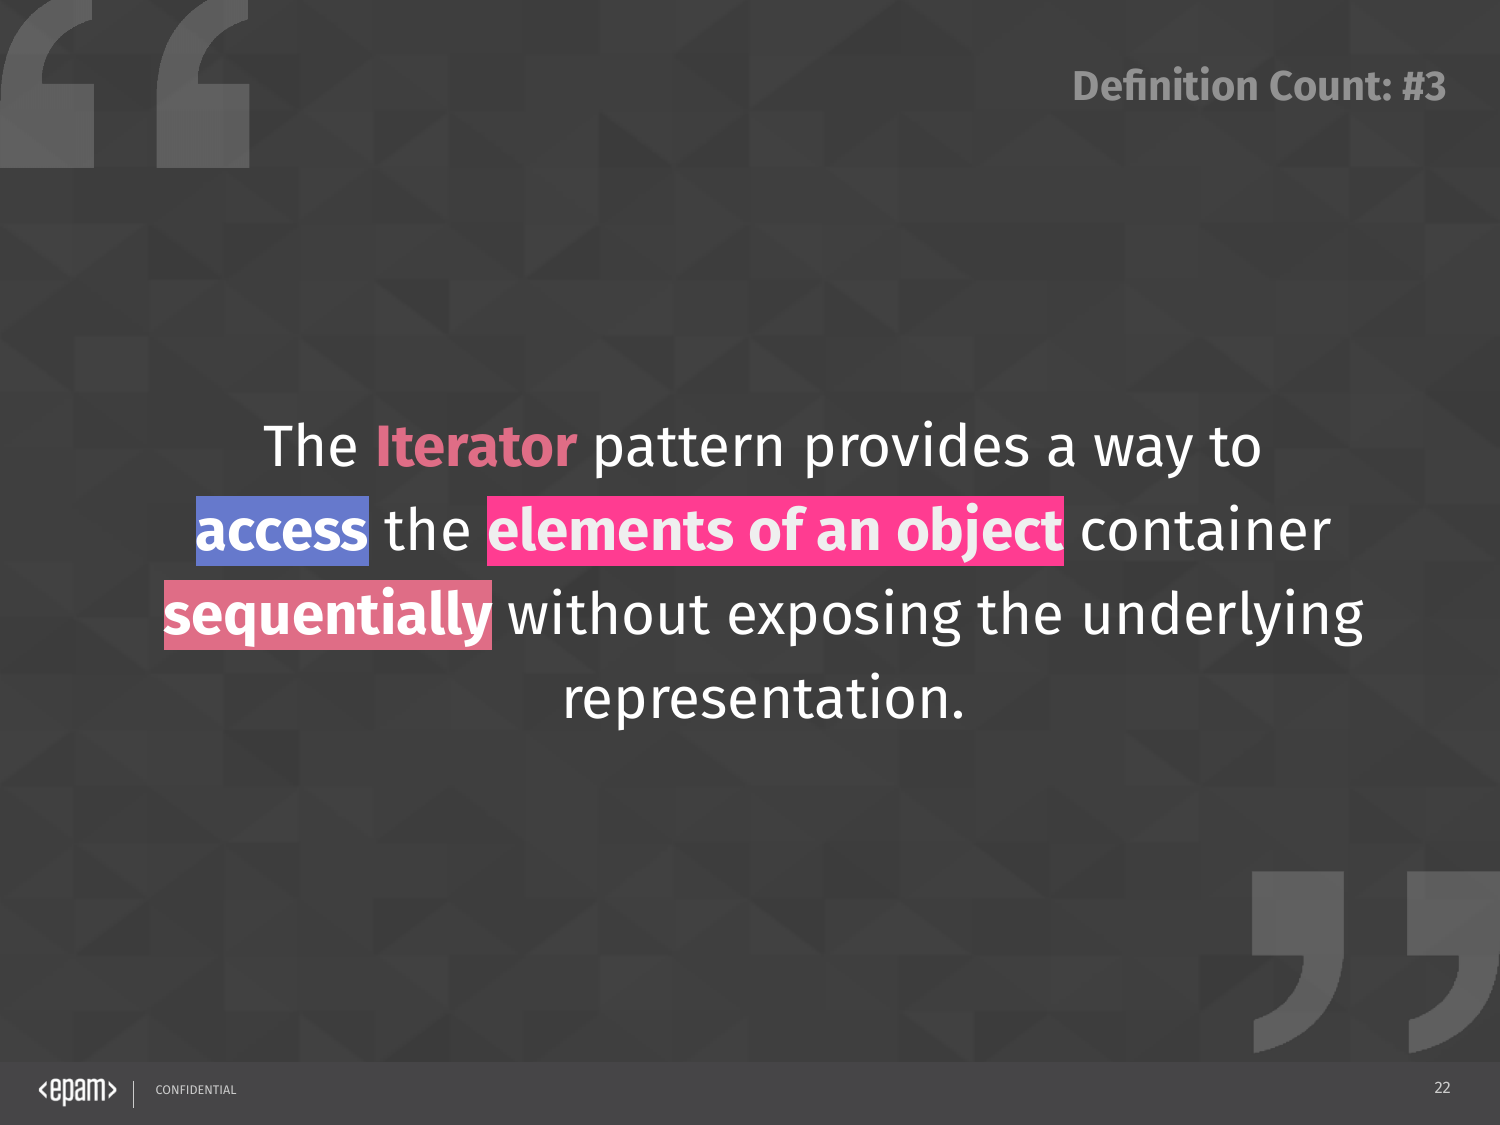

Definition Count: #3
The Iterator pattern provides a way to
 access the elements of an object container
sequentially without exposing the underlying representation.